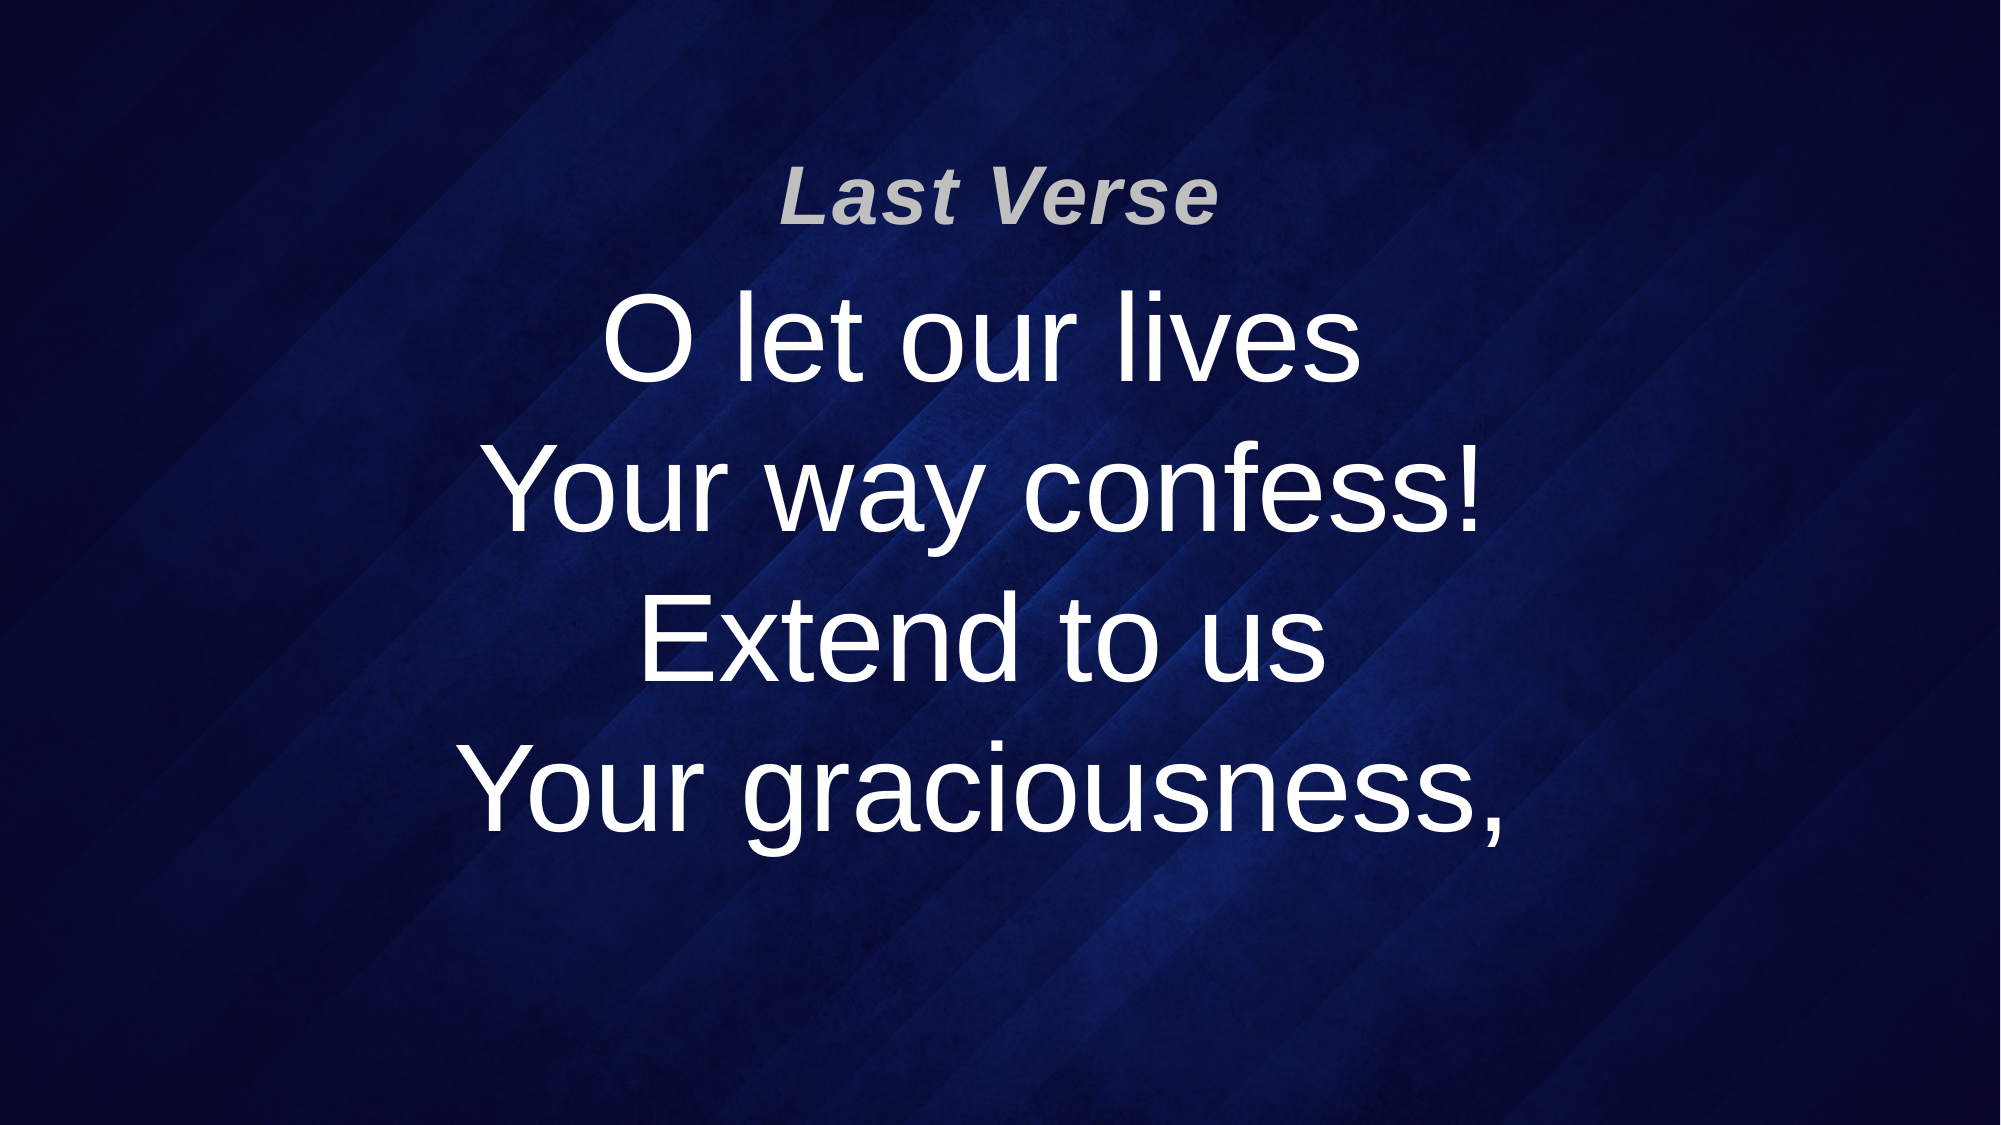

Last Verse
# O let our lives Your way confess! Extend to us Your graciousness,